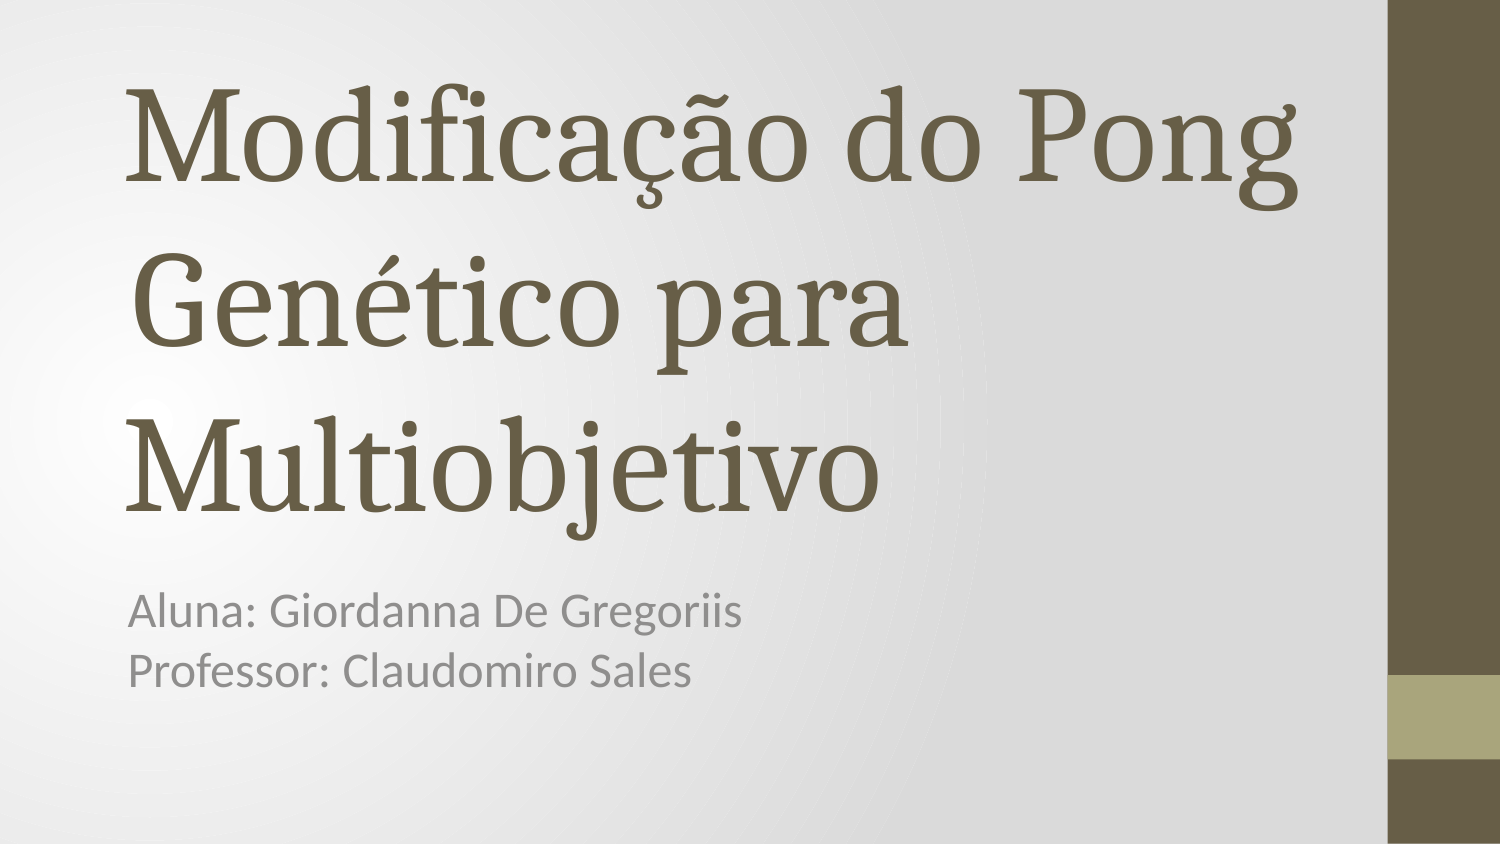

# Modificação do Pong Genético para Multiobjetivo
Aluna: Giordanna De Gregoriis
Professor: Claudomiro Sales